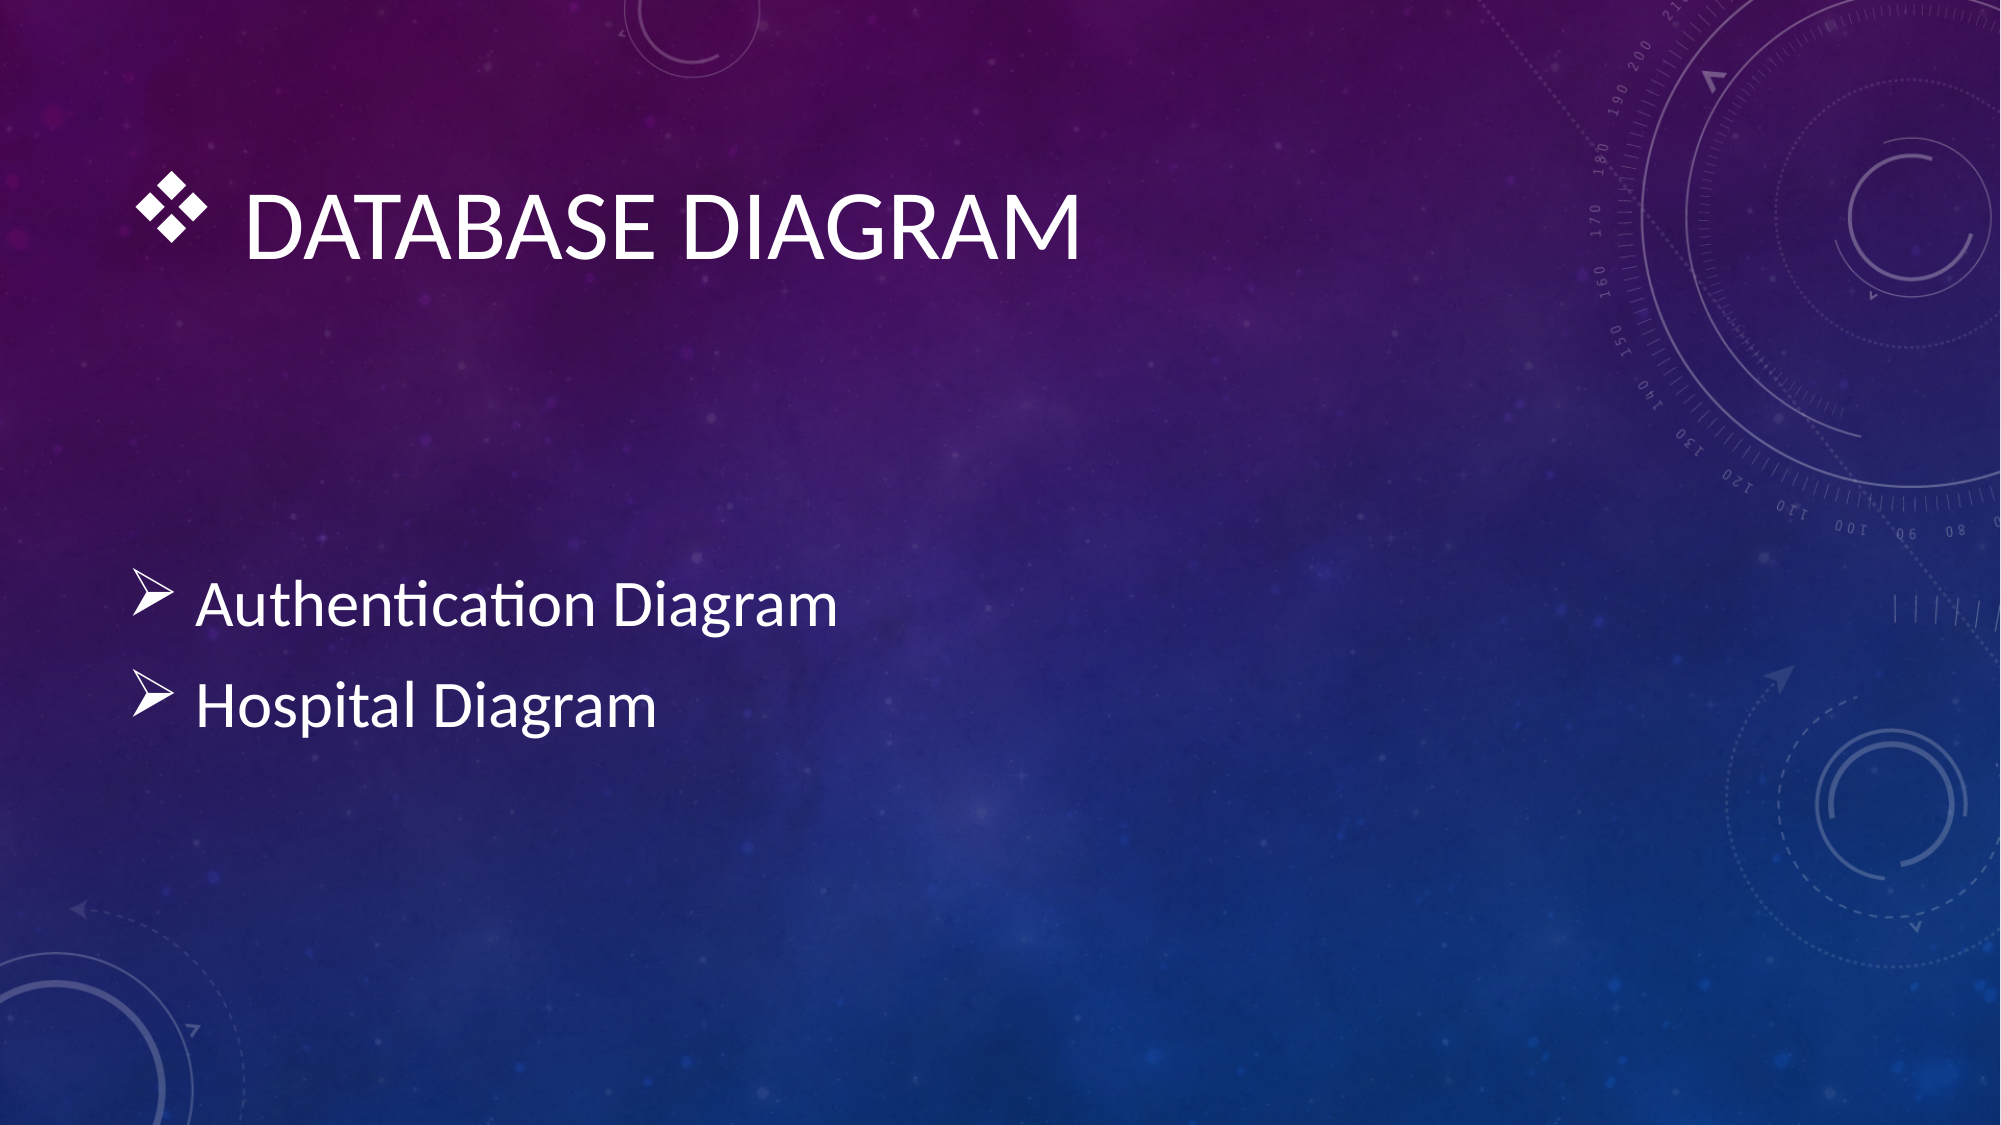

# Database diagram
 Authentication Diagram
 Hospital Diagram